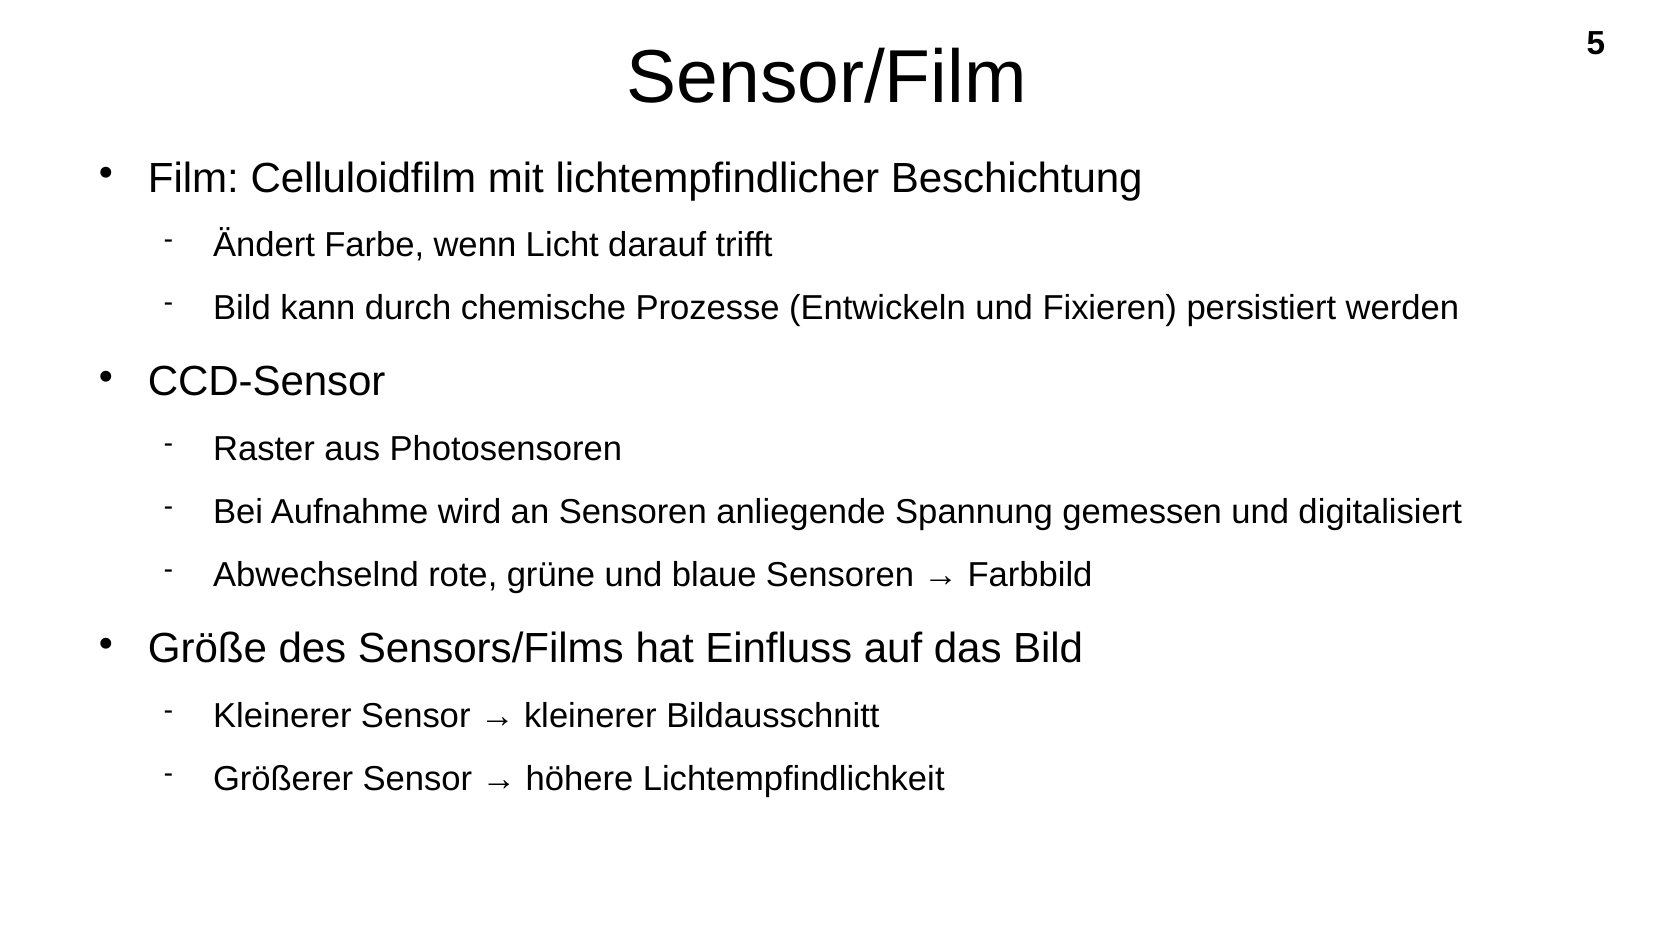

Sensor/Film
Film: Celluloidfilm mit lichtempfindlicher Beschichtung
Ändert Farbe, wenn Licht darauf trifft
Bild kann durch chemische Prozesse (Entwickeln und Fixieren) persistiert werden
CCD-Sensor
Raster aus Photosensoren
Bei Aufnahme wird an Sensoren anliegende Spannung gemessen und digitalisiert
Abwechselnd rote, grüne und blaue Sensoren → Farbbild
Größe des Sensors/Films hat Einfluss auf das Bild
Kleinerer Sensor → kleinerer Bildausschnitt
Größerer Sensor → höhere Lichtempfindlichkeit